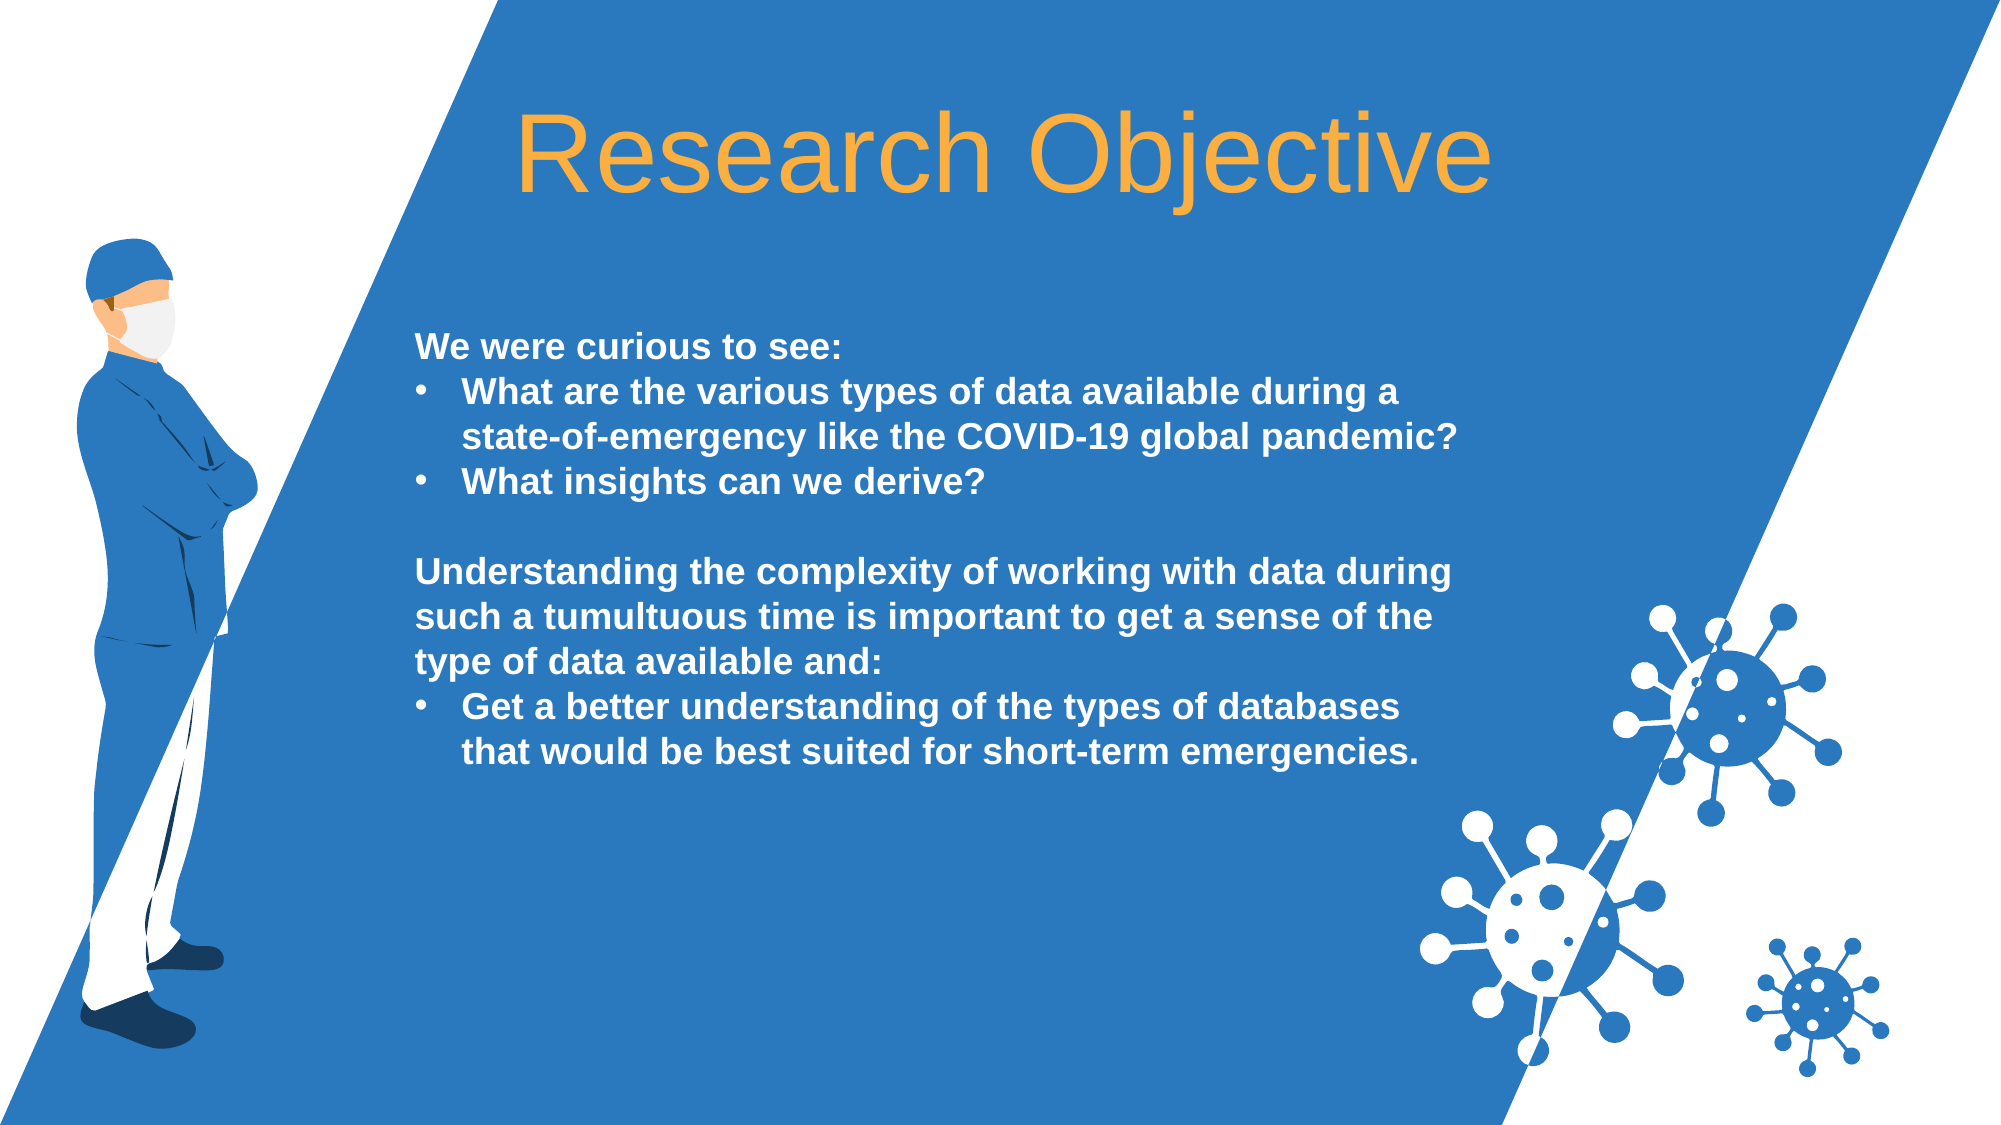

Research Objective
We were curious to see:
What are the various types of data available during a state-of-emergency like the COVID-19 global pandemic?
What insights can we derive?

Understanding the complexity of working with data during such a tumultuous time is important to get a sense of the type of data available and:
Get a better understanding of the types of databases that would be best suited for short-term emergencies.